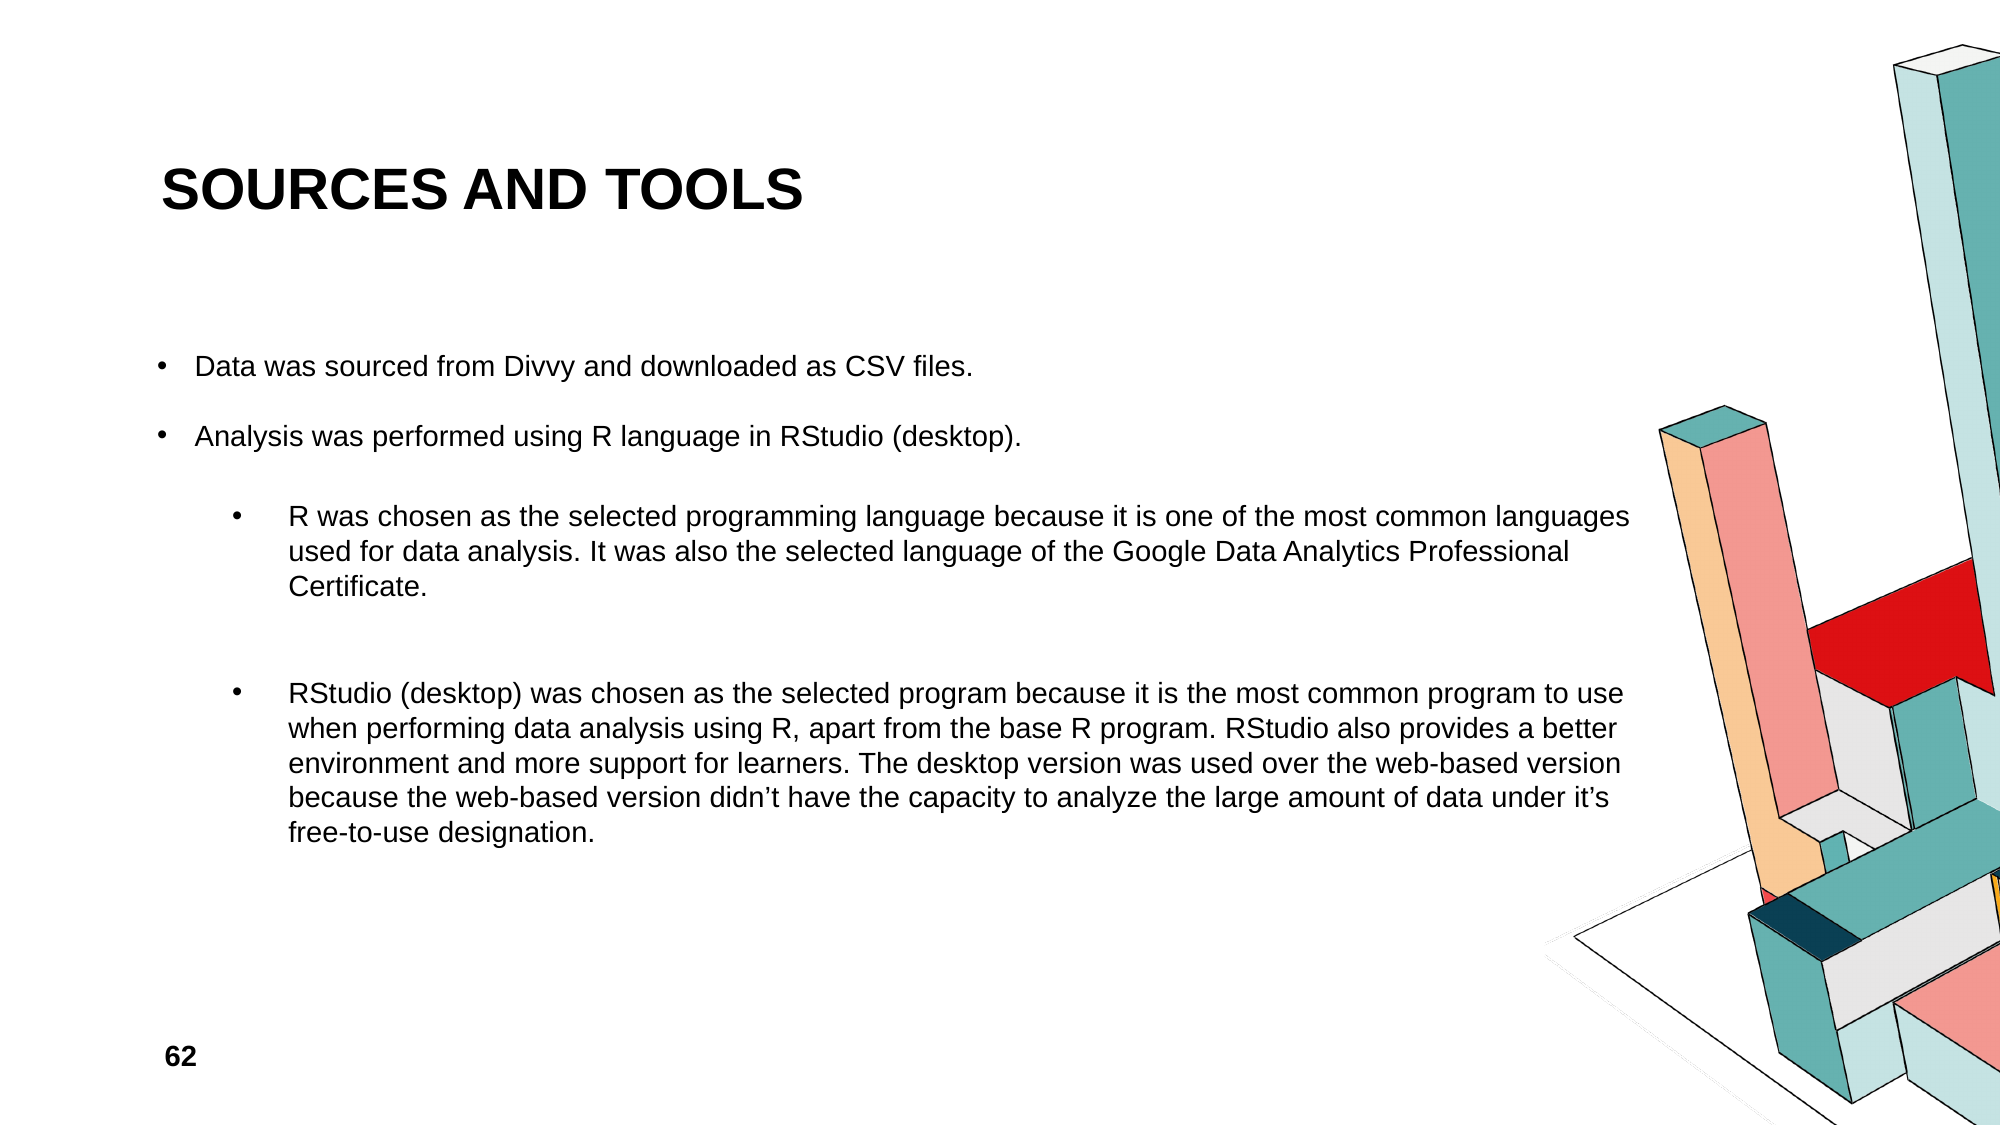

# Sources and Tools
Data was sourced from Divvy and downloaded as CSV files.

Analysis was performed using R language in RStudio (desktop).

R was chosen as the selected programming language because it is one of the most common languages used for data analysis. It was also the selected language of the Google Data Analytics Professional Certificate.

RStudio (desktop) was chosen as the selected program because it is the most common program to use when performing data analysis using R, apart from the base R program. RStudio also provides a better environment and more support for learners. The desktop version was used over the web-based version because the web-based version didn’t have the capacity to analyze the large amount of data under it’s free-to-use designation.
62